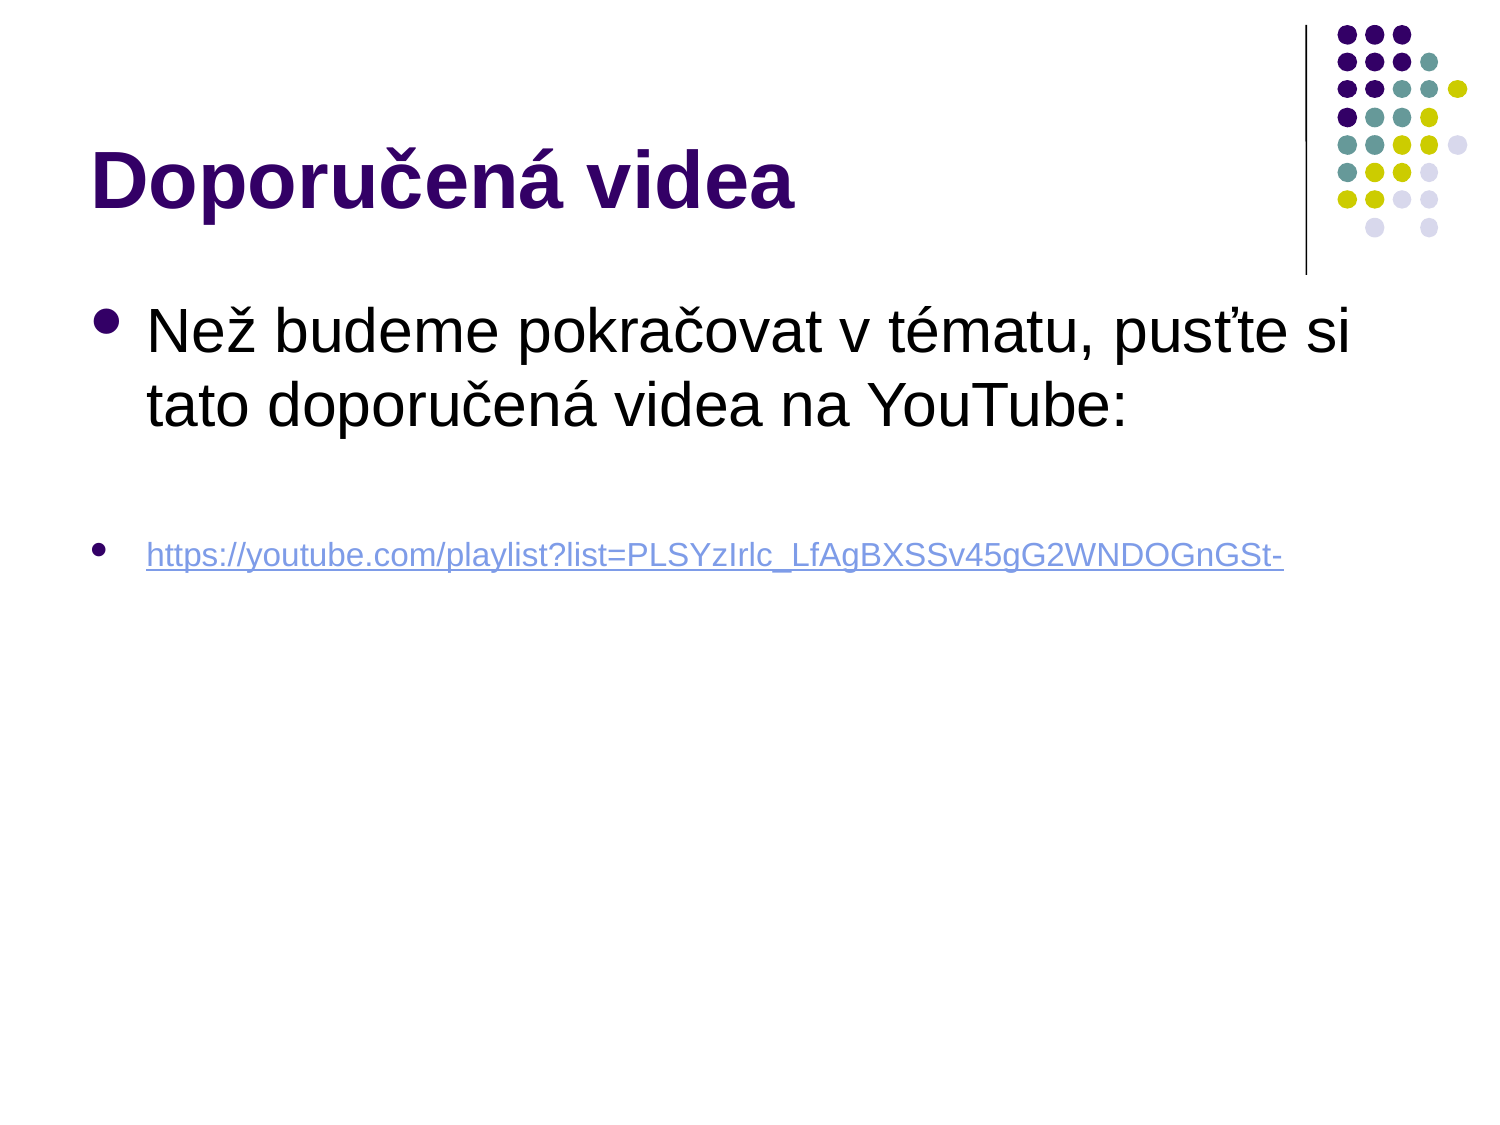

# Doporučená videa
Než budeme pokračovat v tématu, pusťte si tato doporučená videa na YouTube:

https://youtube.com/playlist?list=PLSYzIrlc_LfAgBXSSv45gG2WNDOGnGSt-